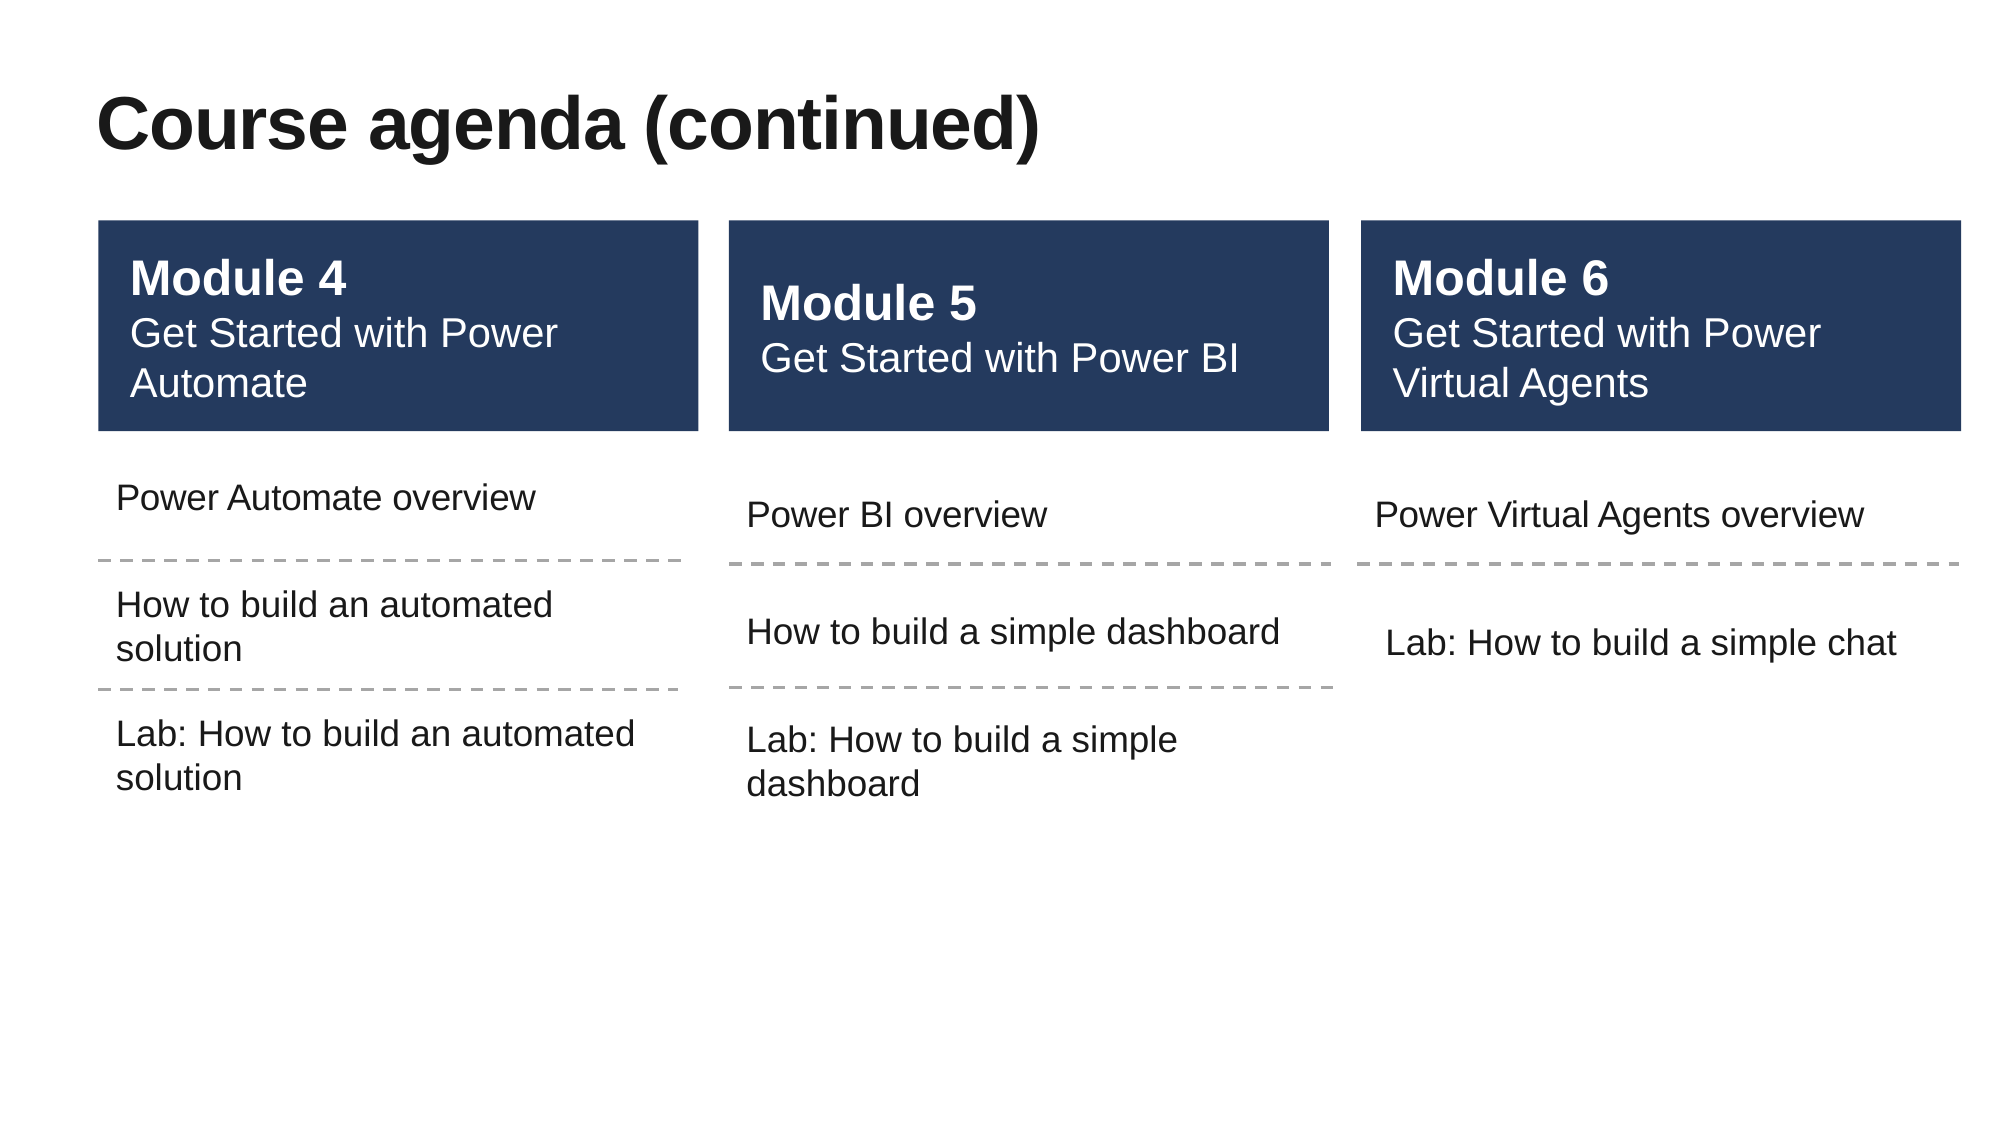

# Course agenda (continued)
Module 4
Get Started with Power Automate
Module 5
Get Started with Power BI
Module 6
Get Started with Power Virtual Agents
Power Automate overview
Power BI overview
Power Virtual Agents overview
How to build an automated solution
How to build a simple dashboard
Lab: How to build a simple chat
Lab: How to build an automated solution
Lab: How to build a simple dashboard